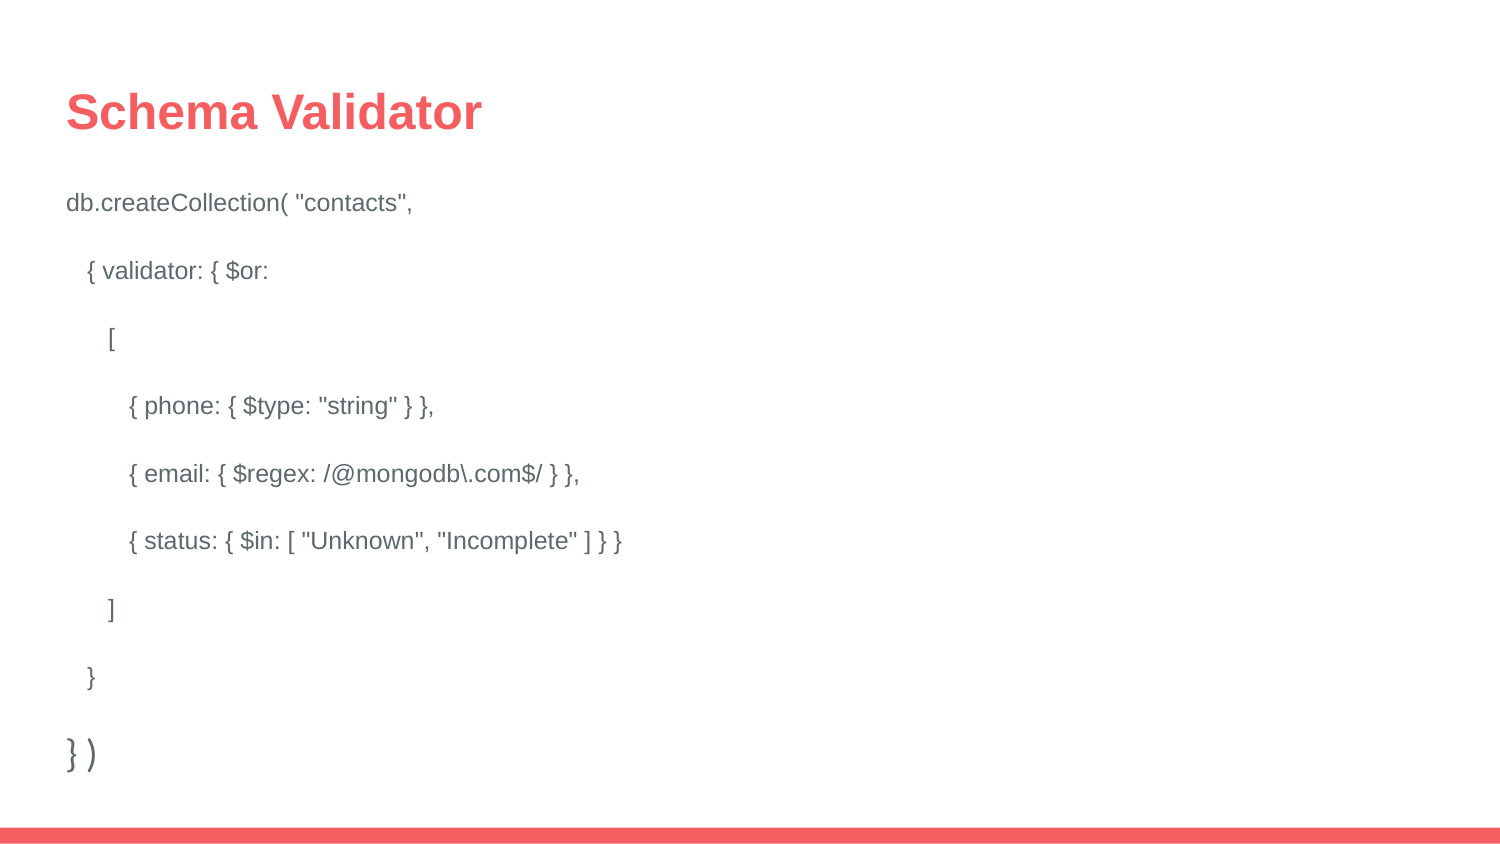

# Schema Validator
db.createCollection( "contacts",
   { validator: { $or:
      [
         { phone: { $type: "string" } },
         { email: { $regex: /@mongodb\.com$/ } },
         { status: { $in: [ "Unknown", "Incomplete" ] } }
      ]
   }
} )